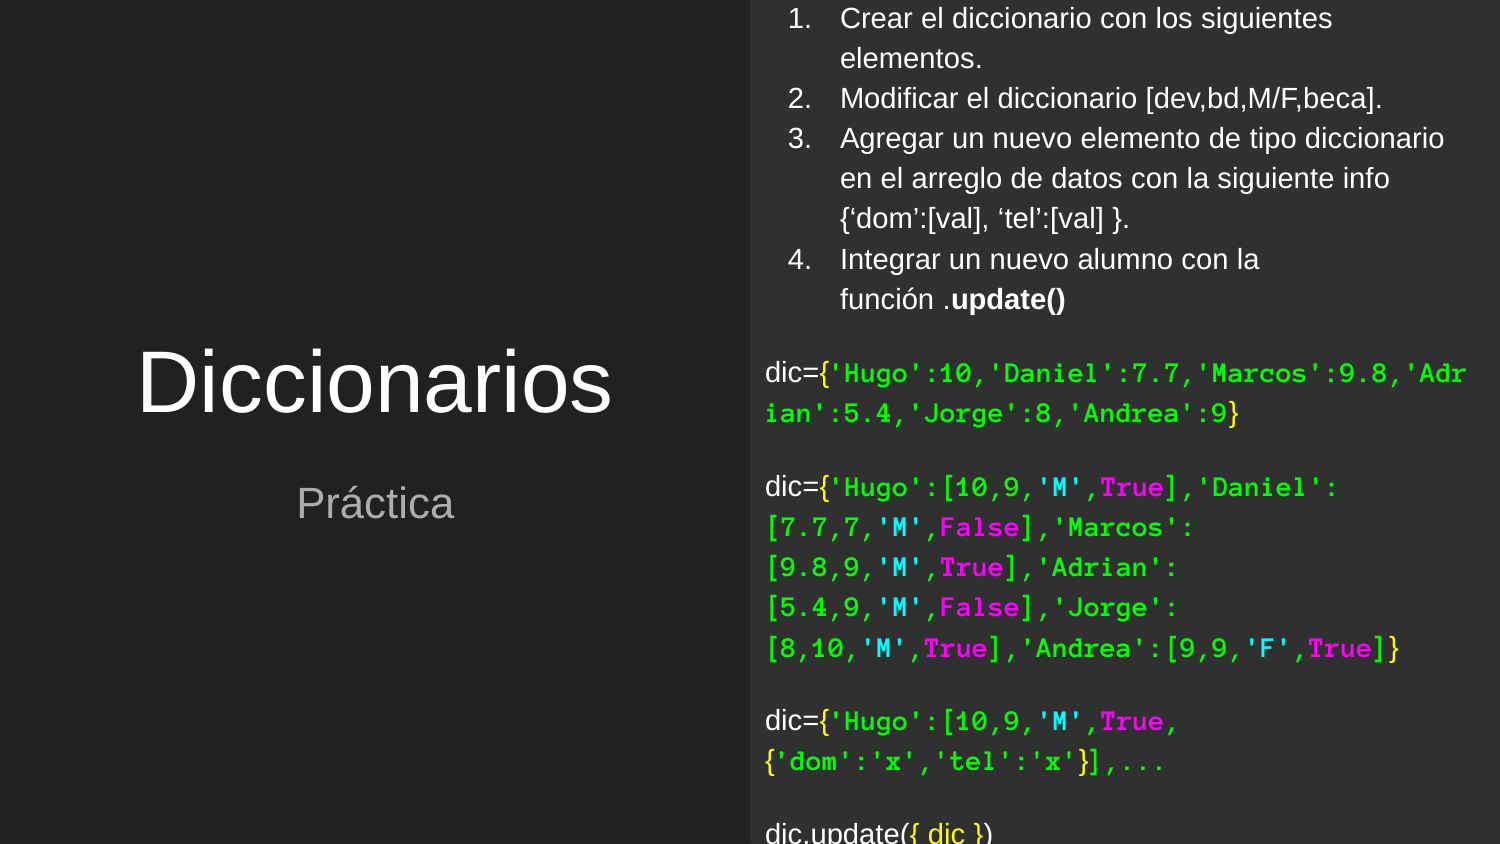

Crear el diccionario con los siguientes elementos.
Modificar el diccionario [dev,bd,M/F,beca].
Agregar un nuevo elemento de tipo diccionario en el arreglo de datos con la siguiente info {‘dom’:[val], ‘tel’:[val] }.
Integrar un nuevo alumno con la función .update()
dic={'Hugo':10,'Daniel':7.7,'Marcos':9.8,'Adrian':5.4,'Jorge':8,'Andrea':9}
dic={'Hugo':[10,9,'M',True],'Daniel':[7.7,7,'M',False],'Marcos':[9.8,9,'M',True],'Adrian':[5.4,9,'M',False],'Jorge':[8,10,'M',True],'Andrea':[9,9,'F',True]}
dic={'Hugo':[10,9,'M',True,{'dom':'x','tel':'x'}],...
dic.update({ dic })
# Diccionarios
Práctica